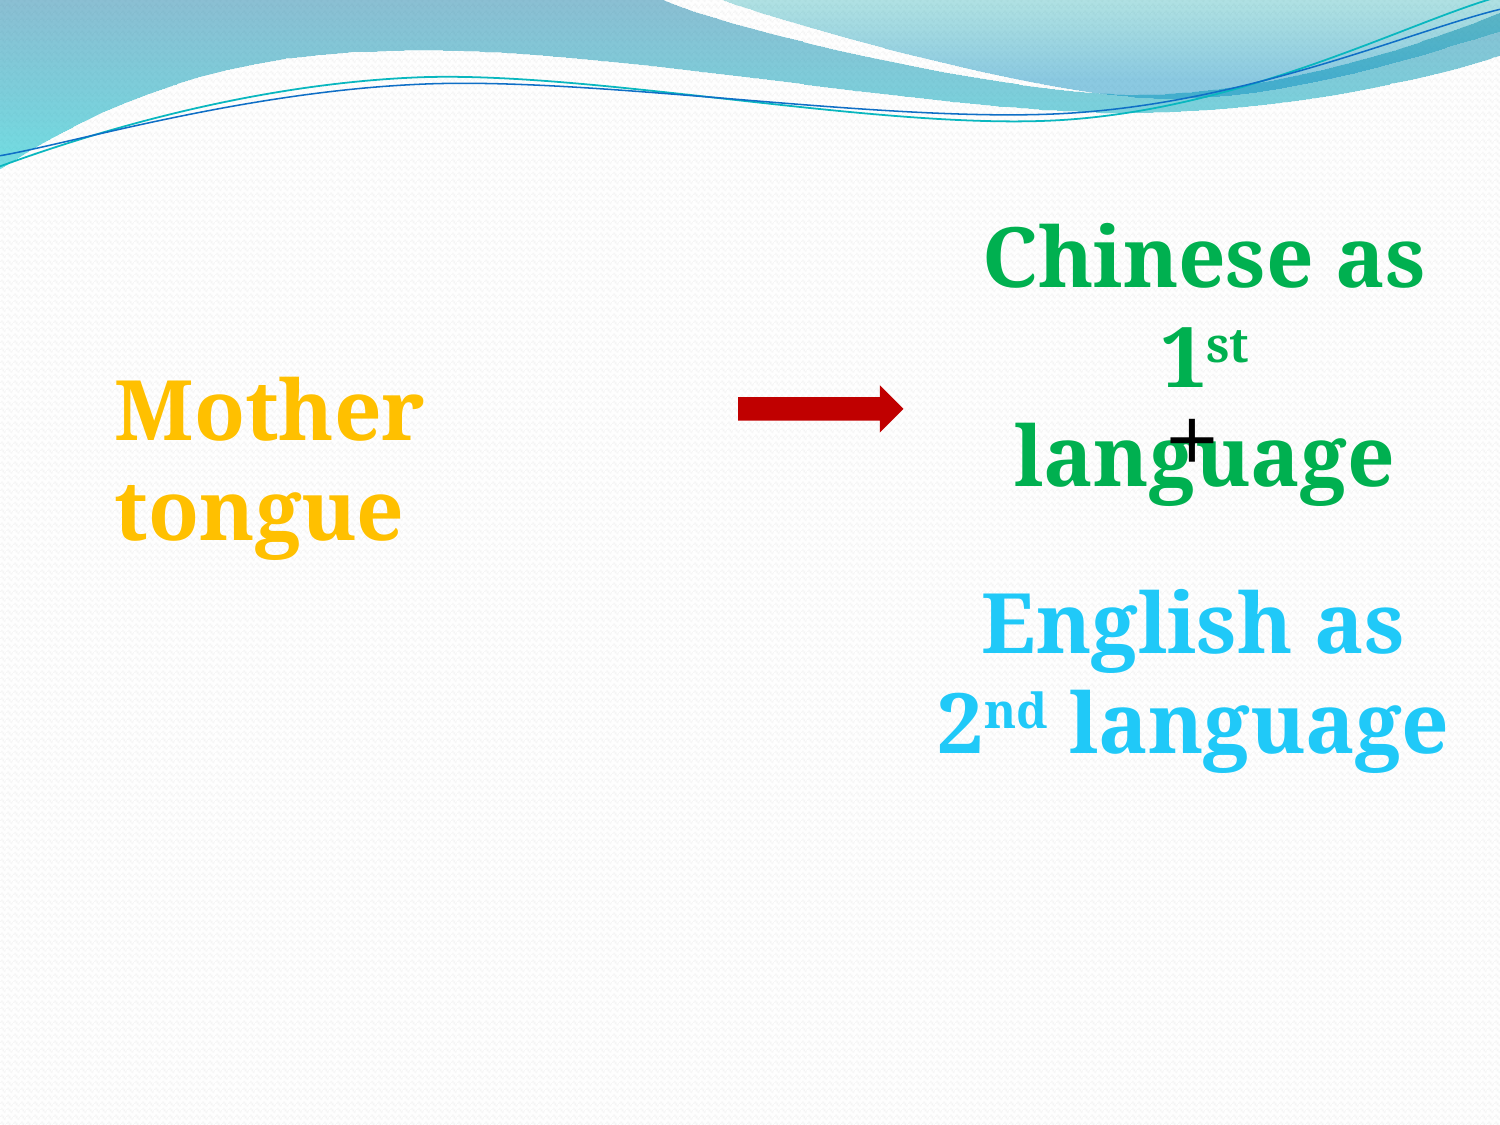

Chinese as 1st language
Mother tongue
+

English as 2nd language